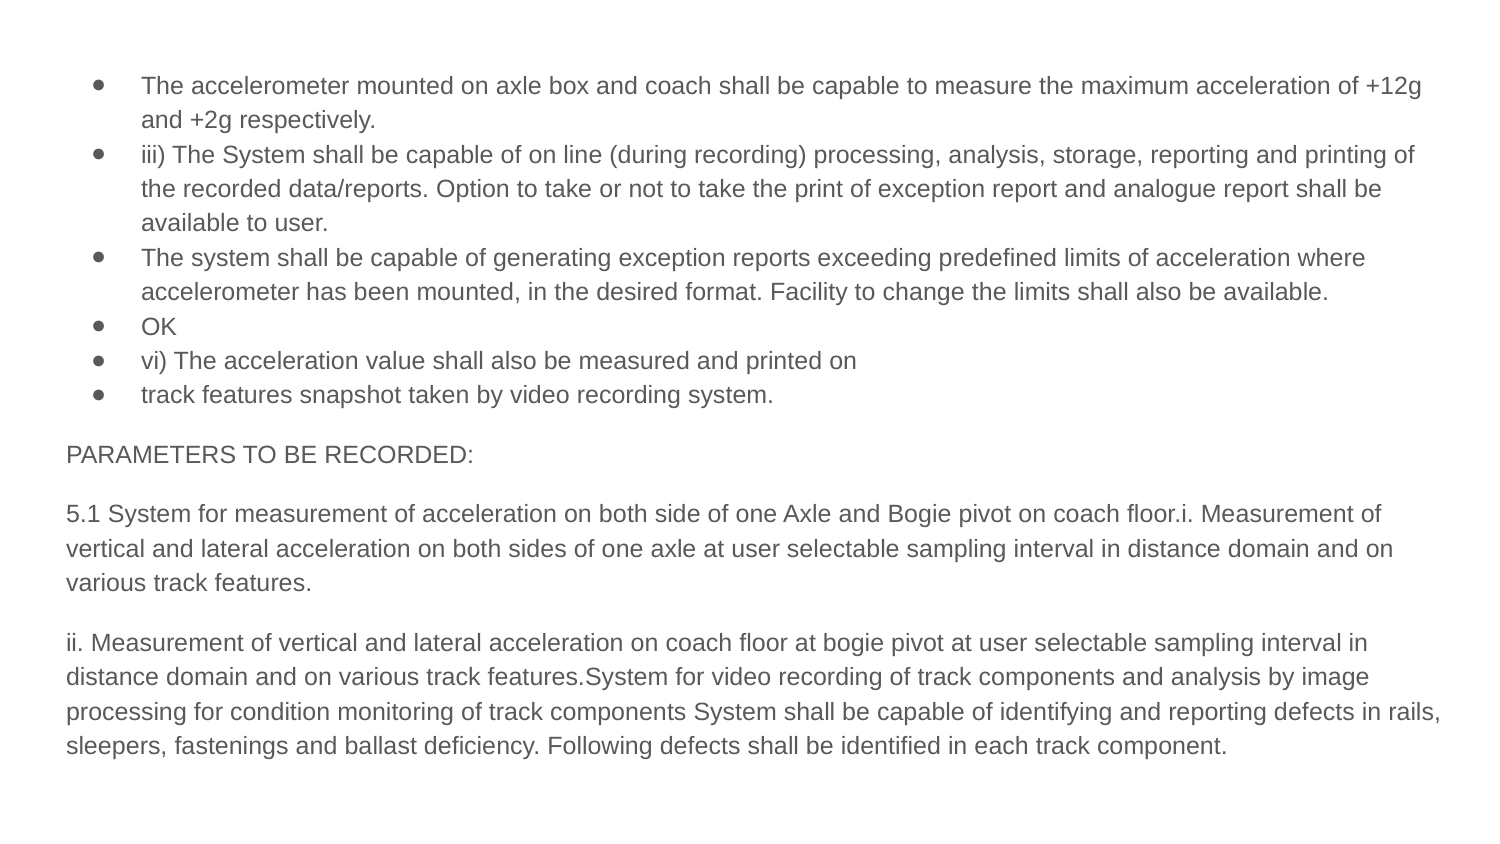

The accelerometer mounted on axle box and coach shall be capable to measure the maximum acceleration of +12g and +2g respectively.
iii) The System shall be capable of on line (during recording) processing, analysis, storage, reporting and printing of the recorded data/reports. Option to take or not to take the print of exception report and analogue report shall be available to user.
The system shall be capable of generating exception reports exceeding predefined limits of acceleration where accelerometer has been mounted, in the desired format. Facility to change the limits shall also be available.
OK
vi) The acceleration value shall also be measured and printed on
track features snapshot taken by video recording system.
PARAMETERS TO BE RECORDED:
5.1 System for measurement of acceleration on both side of one Axle and Bogie pivot on coach floor.i. Measurement of vertical and lateral acceleration on both sides of one axle at user selectable sampling interval in distance domain and on various track features.
ii. Measurement of vertical and lateral acceleration on coach floor at bogie pivot at user selectable sampling interval in distance domain and on various track features.System for video recording of track components and analysis by image processing for condition monitoring of track components System shall be capable of identifying and reporting defects in rails, sleepers, fastenings and ballast deficiency. Following defects shall be identified in each track component.